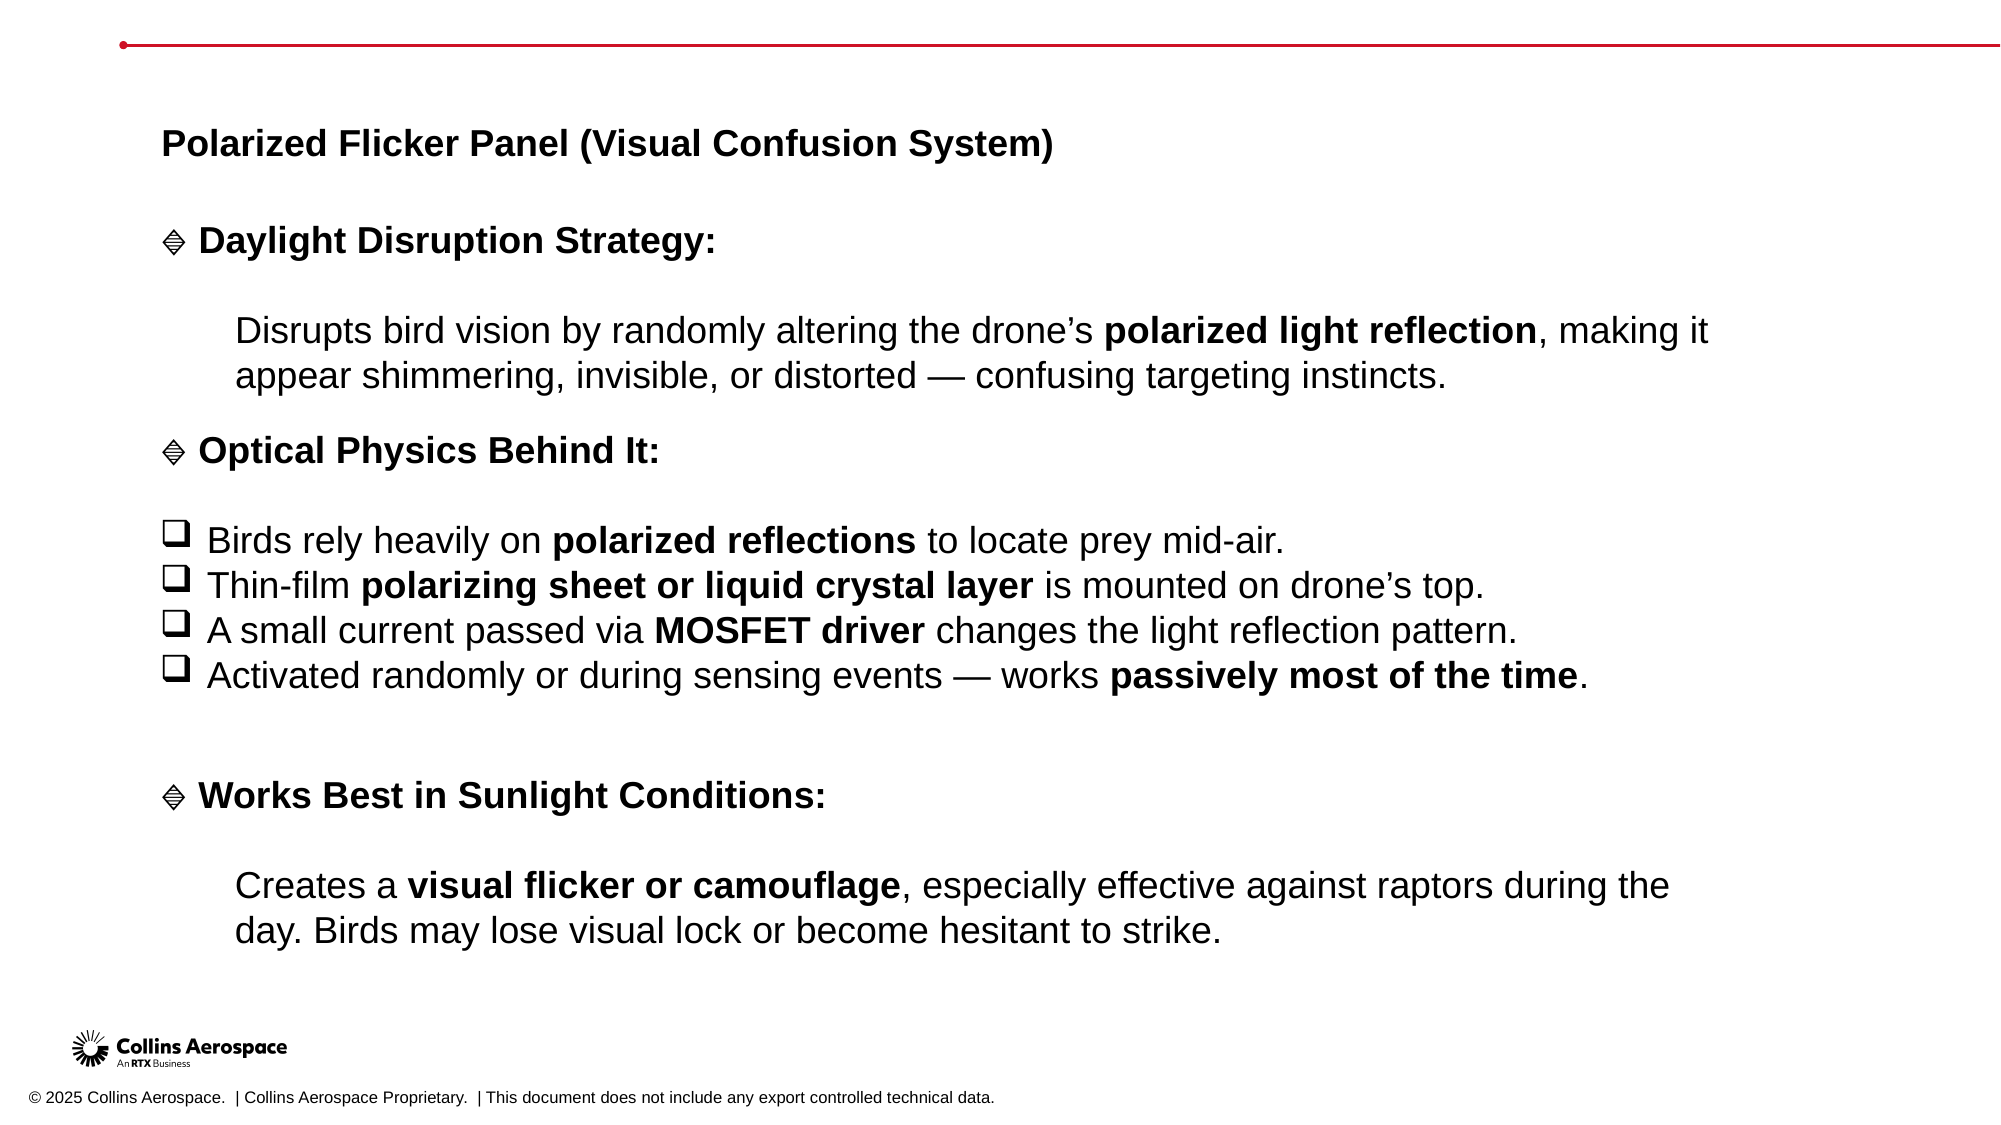

Polarized Flicker Panel (Visual Confusion System)
🔹 Daylight Disruption Strategy:

Disrupts bird vision by randomly altering the drone’s polarized light reflection, making it appear shimmering, invisible, or distorted — confusing targeting instincts.
🔹 Optical Physics Behind It:

Birds rely heavily on polarized reflections to locate prey mid-air.
Thin-film polarizing sheet or liquid crystal layer is mounted on drone’s top.
A small current passed via MOSFET driver changes the light reflection pattern.
Activated randomly or during sensing events — works passively most of the time.
🔹 Works Best in Sunlight Conditions:

Creates a visual flicker or camouflage, especially effective against raptors during the day. Birds may lose visual lock or become hesitant to strike.
© 2025 Collins Aerospace.  | Collins Aerospace Proprietary.  | This document does not include any export controlled technical data.